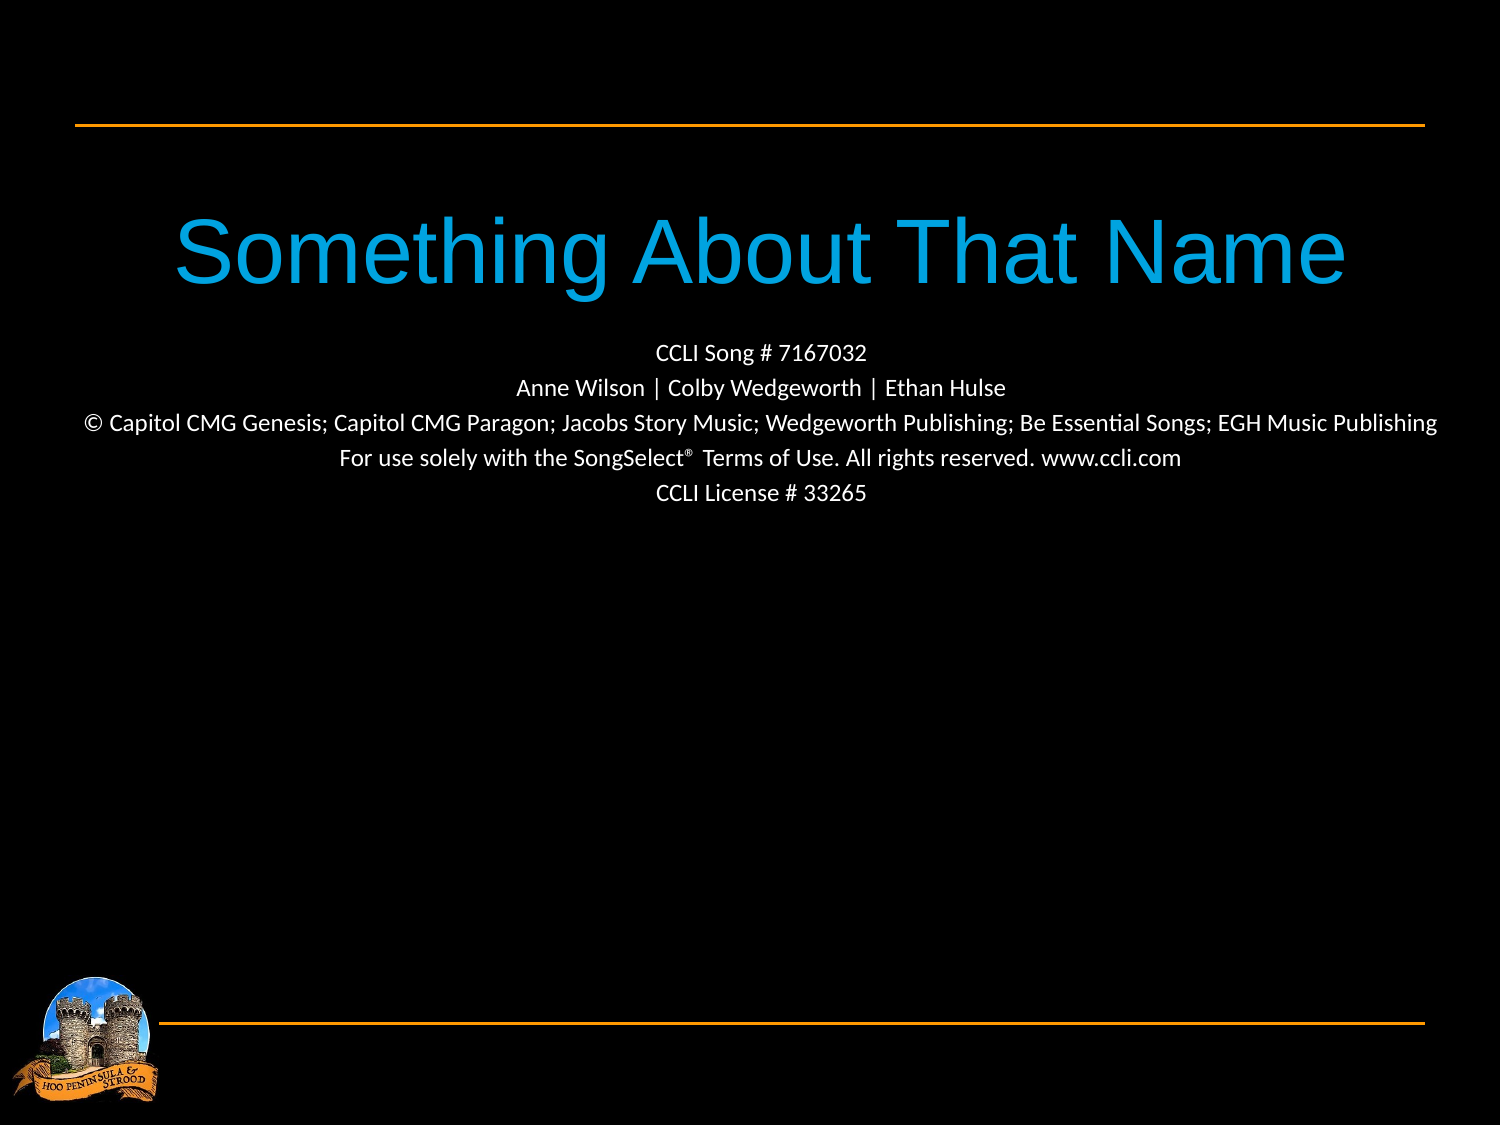

Something About That Name
CCLI Song # 7167032
Anne Wilson | Colby Wedgeworth | Ethan Hulse
© Capitol CMG Genesis; Capitol CMG Paragon; Jacobs Story Music; Wedgeworth Publishing; Be Essential Songs; EGH Music Publishing
For use solely with the SongSelect® Terms of Use. All rights reserved. www.ccli.com
CCLI License # 33265